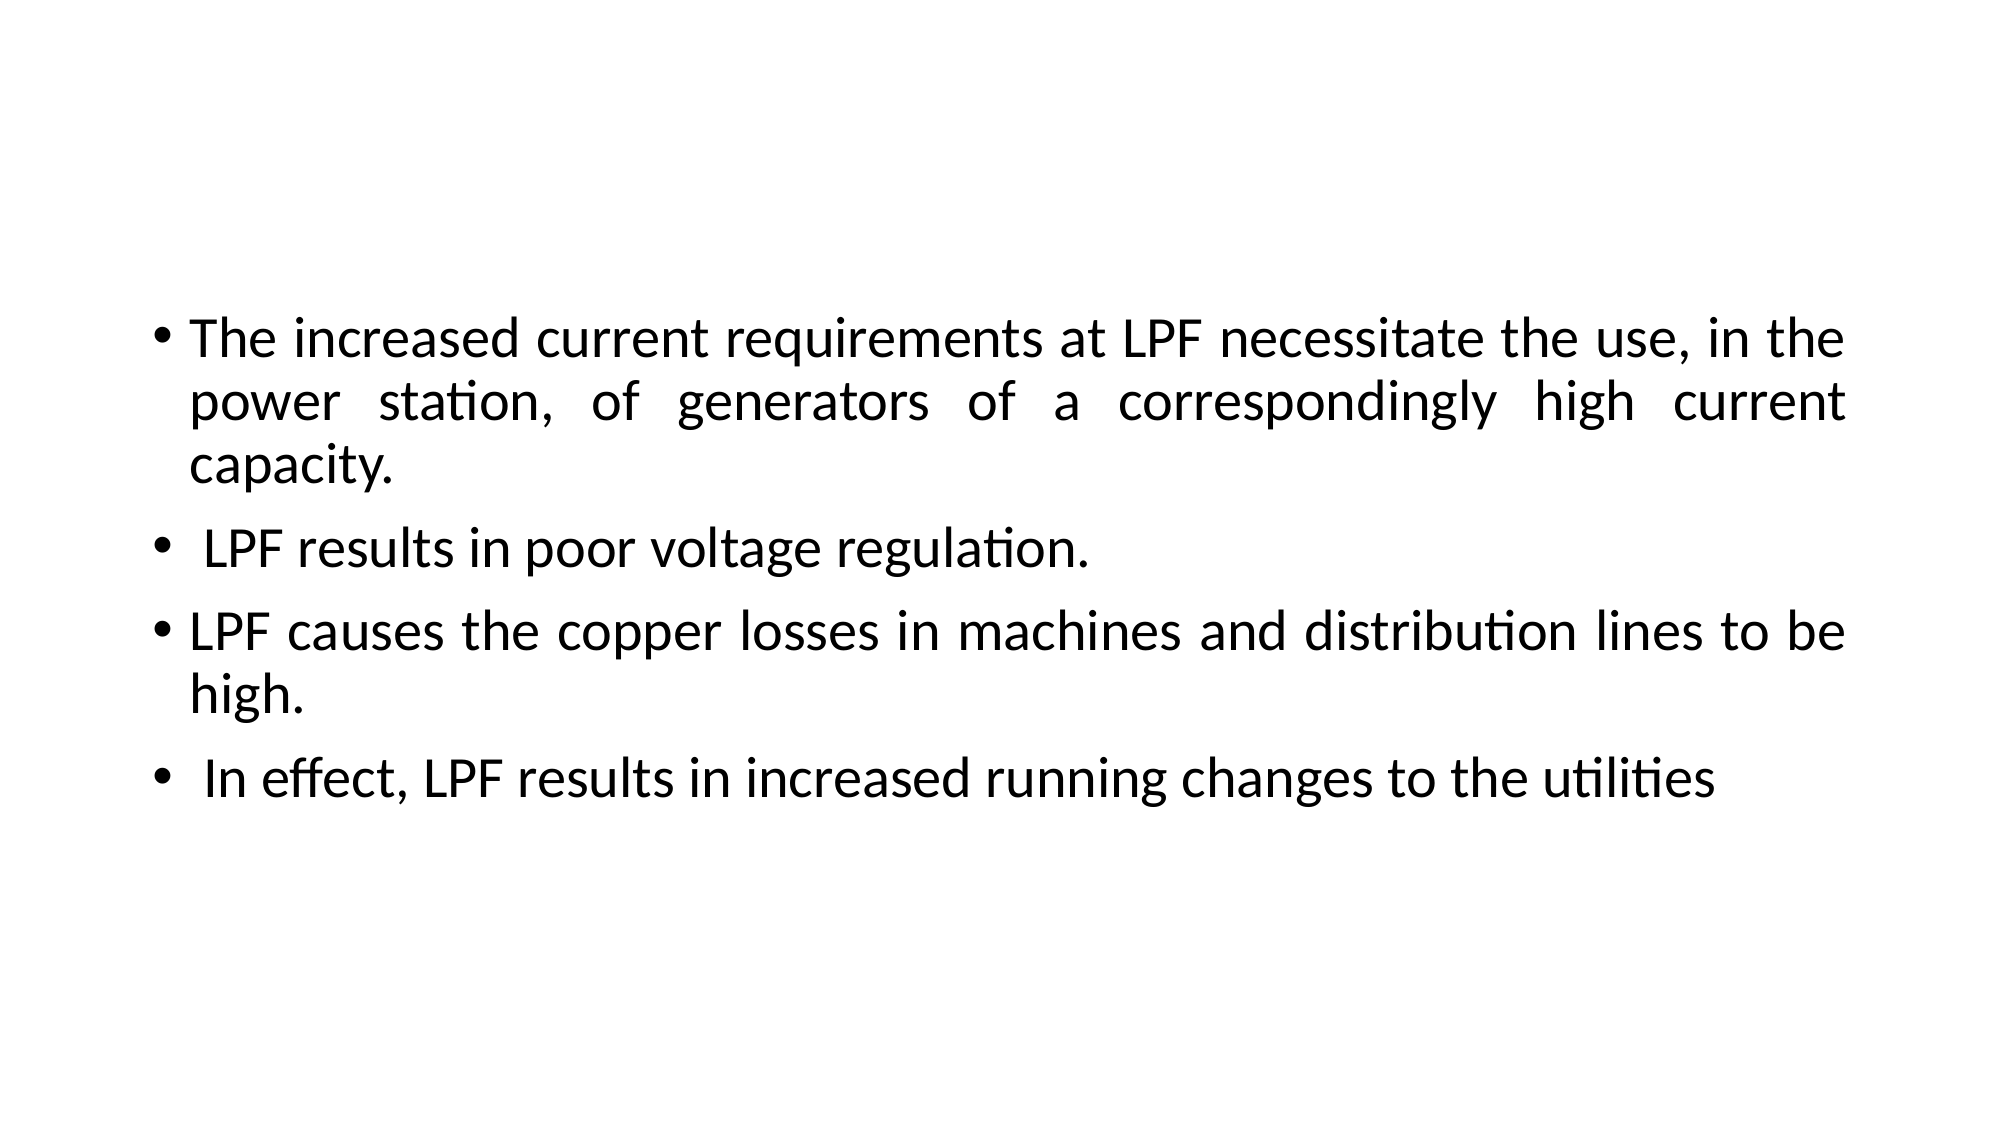

#
The increased current requirements at LPF necessitate the use, in the power station, of generators of a correspondingly high current capacity.
 LPF results in poor voltage regulation.
LPF causes the copper losses in machines and distribution lines to be high.
 In effect, LPF results in increased running changes to the utilities